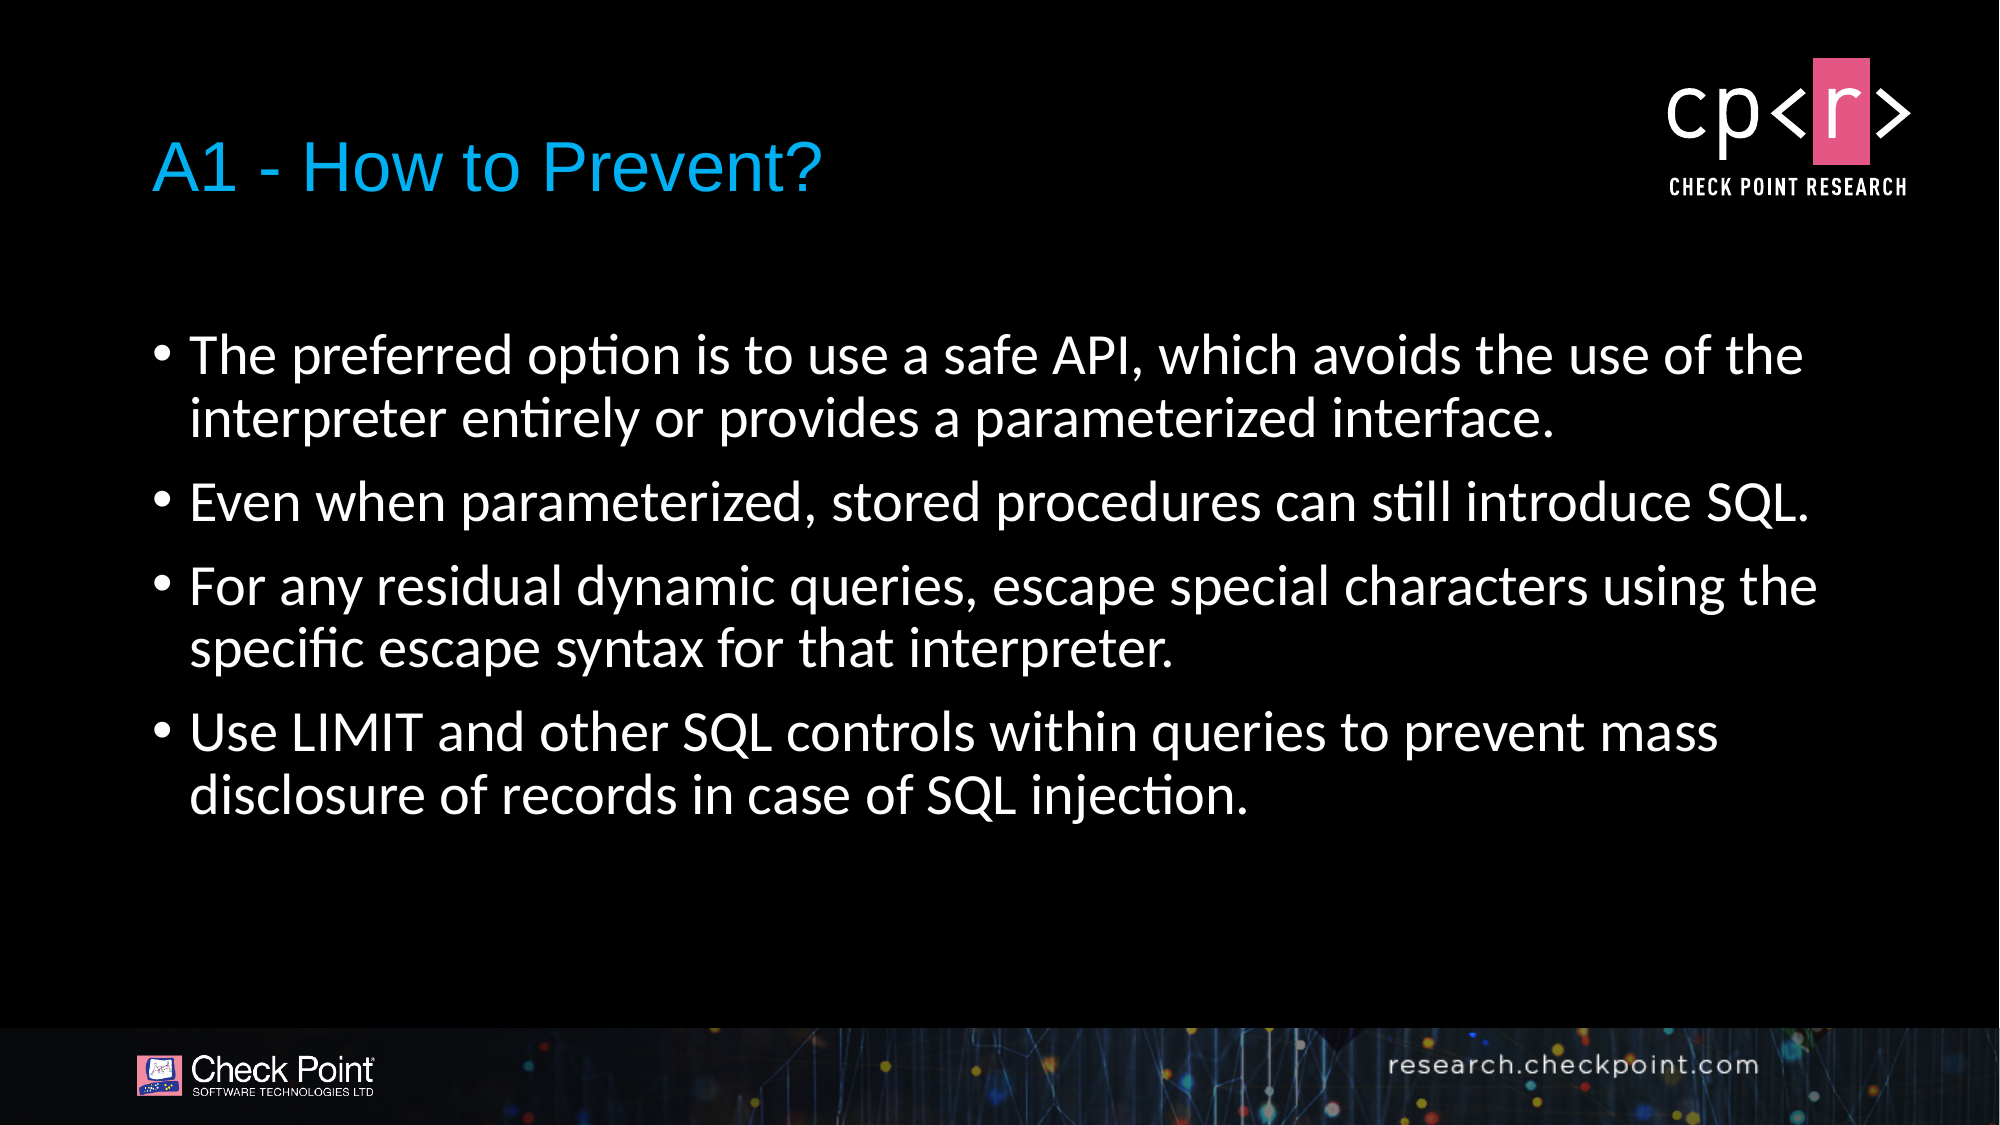

# A1 - How to Prevent?
The preferred option is to use a safe API, which avoids the use of the interpreter entirely or provides a parameterized interface.
Even when parameterized, stored procedures can still introduce SQL.
For any residual dynamic queries, escape special characters using the specific escape syntax for that interpreter.
Use LIMIT and other SQL controls within queries to prevent mass disclosure of records in case of SQL injection.